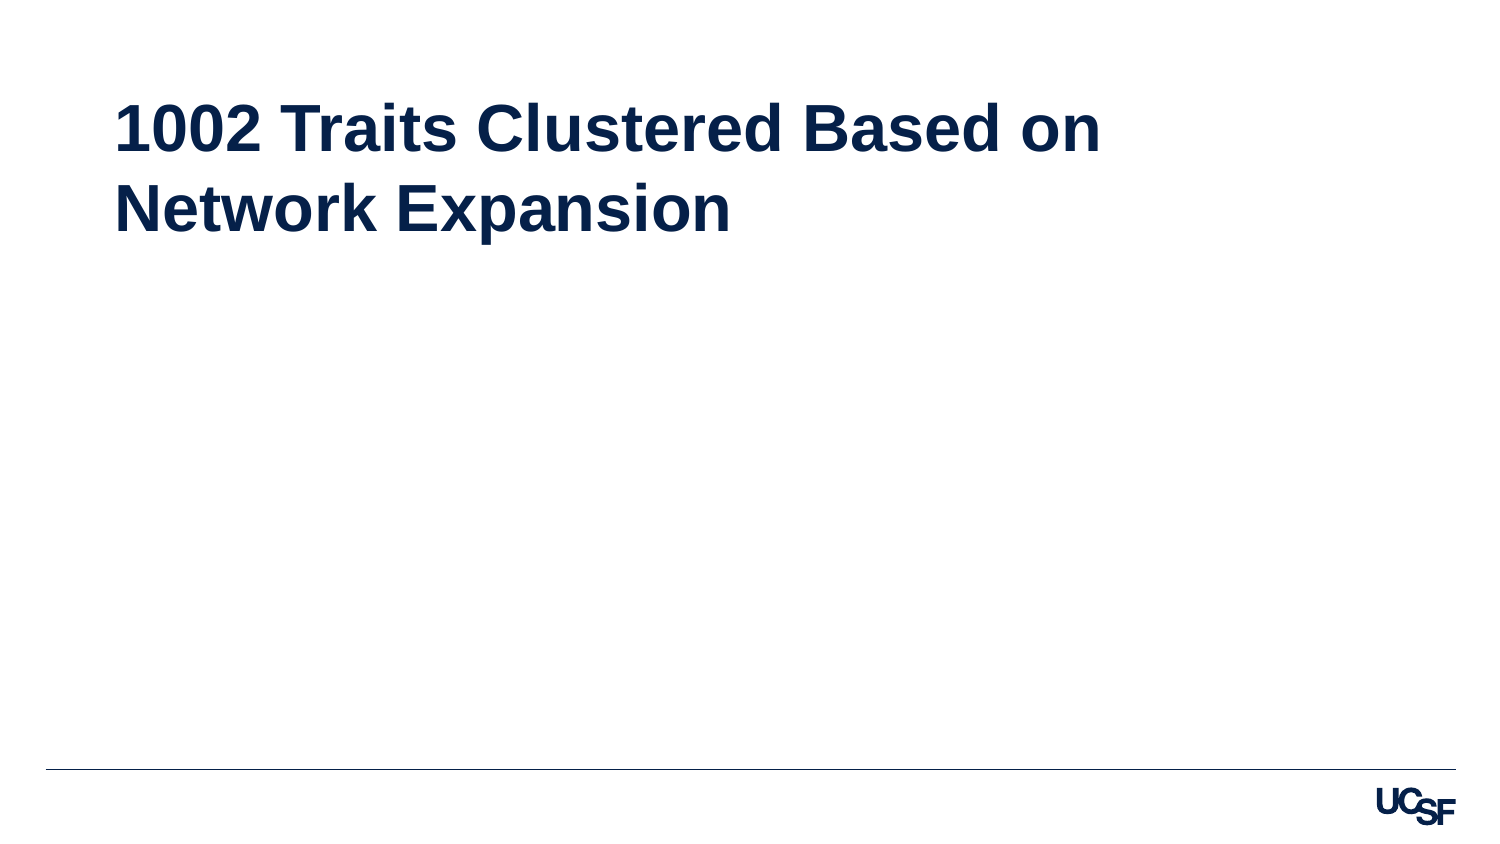

1002 Traits Clustered Based on Network Expansion